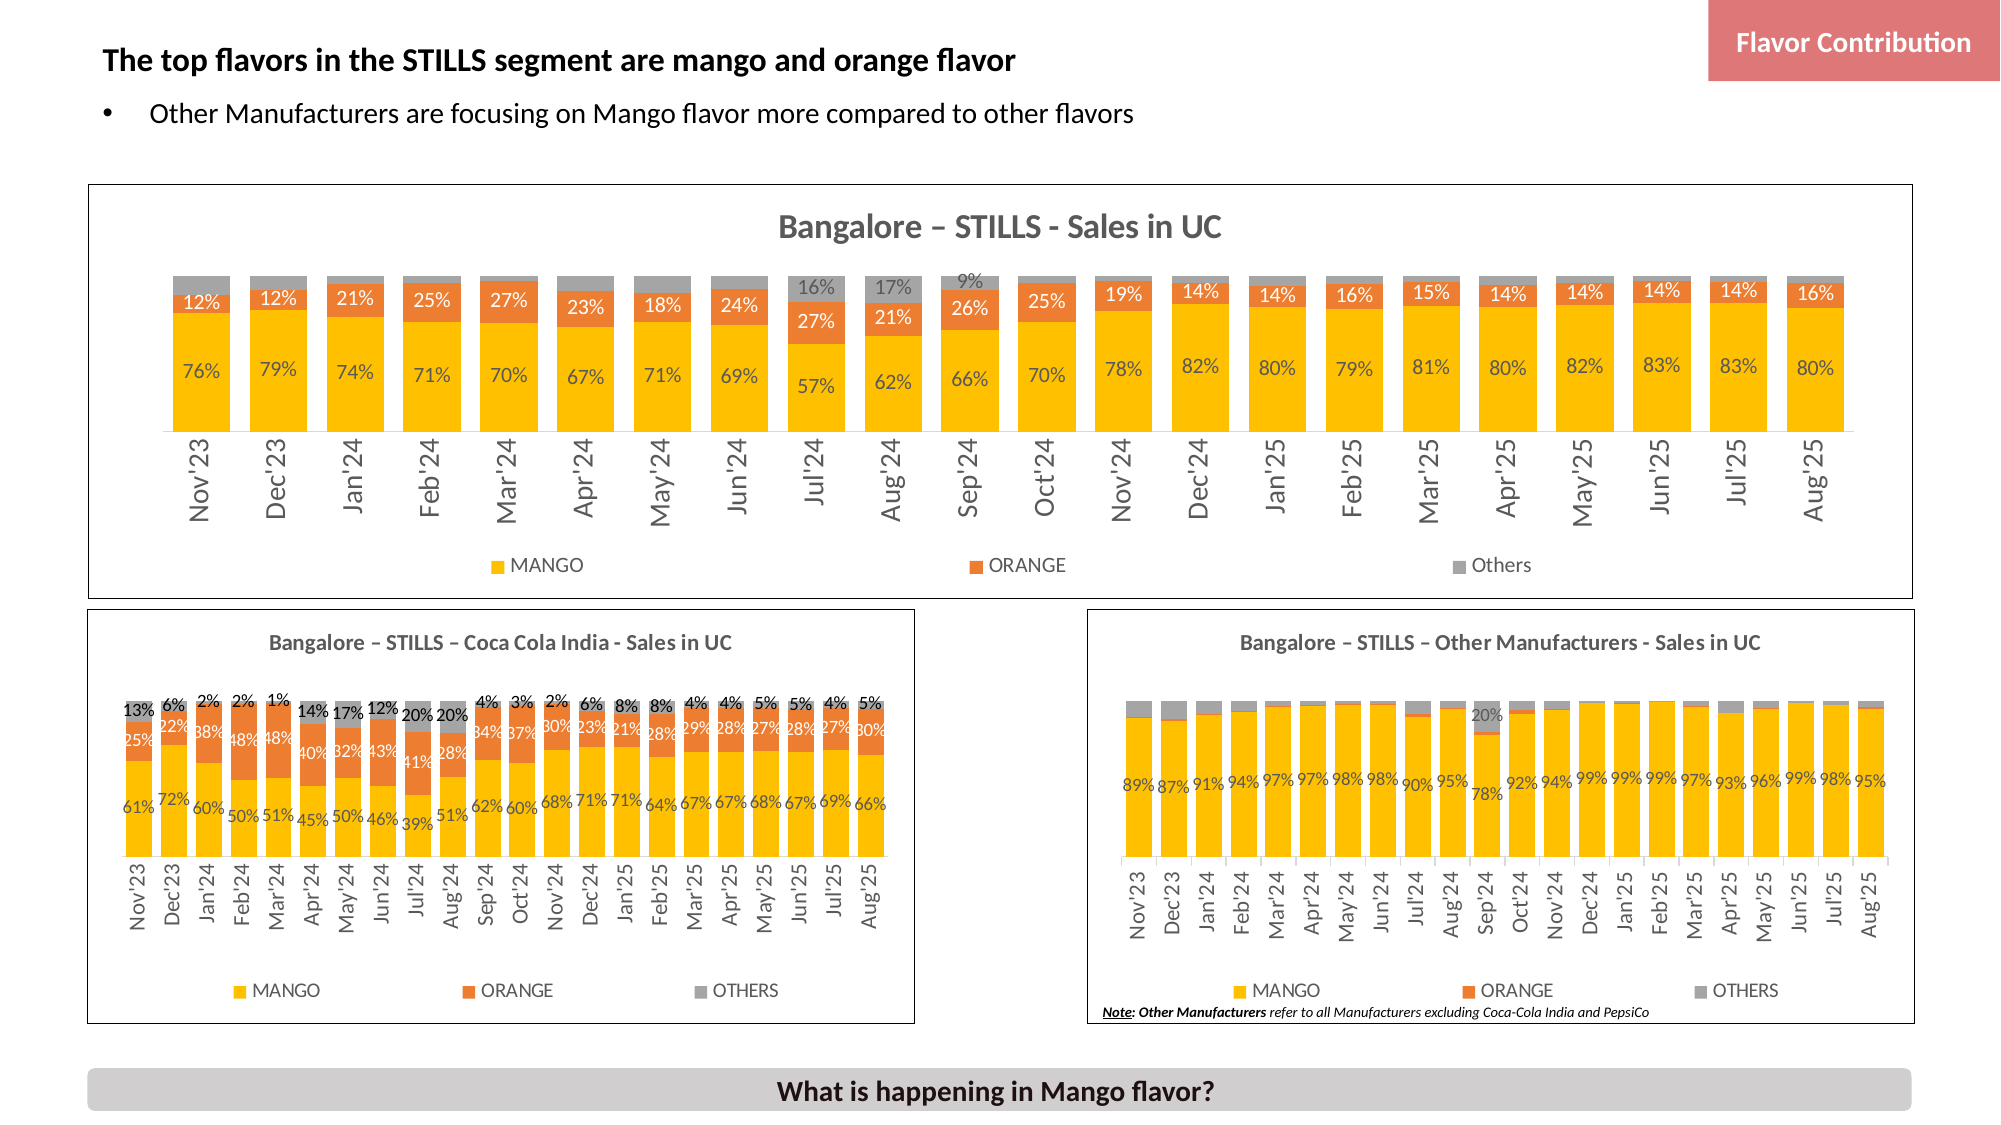

Flavor Contribution
# The top flavors in the STILLS segment are mango and orange flavor
Other Manufacturers are focusing on Mango flavor more compared to other flavors

### Chart: Bangalore – STILLS - Sales in UC

| Category | MANGO | ORANGE | Others |
|---|---|---|---|
|  Nov'23 | 0.7613139794829453 | 0.1179983798225594 | 0.1206876406944953 |
|  Dec'23 | 0.7867599683369536 | 0.12498389234564262 | 0.08825613931740361 |
|  Jan'24 | 0.7403163481598135 | 0.2110580863780071 | 0.04862556546217946 |
|  Feb'24 | 0.7061714268582735 | 0.2544445665860532 | 0.03938400655567326 |
|  Mar'24 | 0.7022267053466471 | 0.2697954704804502 | 0.027977824172902642 |
|  Apr'24 | 0.6737110953826668 | 0.23234507999776496 | 0.09394382461956825 |
|  May'24 | 0.7088349445570685 | 0.18212861105182418 | 0.10903644439110734 |
|  Jun'24 | 0.6852426623683886 | 0.23598506960283244 | 0.07877226802877893 |
|  Jul'24 | 0.5654364336653402 | 0.27153311156864 | 0.16303045476601966 |
|  Aug'24 | 0.6188213451652197 | 0.2117200568927202 | 0.16945859794206009 |
|  Sep'24 | 0.6564356411426615 | 0.25624187725429803 | 0.08732248160304053 |
| Oct'24 | 0.7038613964627481 | 0.252651073647743 | 0.043487529889508714 |
| Nov'24 | 0.77892703529303 | 0.19166984750380708 | 0.029403117203162937 |
| Dec'24 | 0.8240524033752058 | 0.13592393123985336 | 0.04002366538494084 |
| Jan'25 | 0.8003900619987773 | 0.13874857098974833 | 0.06086136701147449 |
| Feb'25 | 0.7878418094015447 | 0.16307531419188467 | 0.04908287640657077 |
| Mar'25 | 0.8109503651057132 | 0.15424690888337042 | 0.0348027260109163 |
| Apr'25 | 0.8002516726552407 | 0.14297858878203368 | 0.0567697385627257 |
| May'25 | 0.8151223090625217 | 0.1419949154868488 | 0.04288277545062946 |
| Jun'25 | 0.8319352166979356 | 0.13900447178516026 | 0.02906031151690418 |
| Jul'25 | 0.8259071298113957 | 0.14124170253506801 | 0.03285116765353632 |
| Aug'25 | 0.7990617518684182 | 0.15843458224520143 | 0.04250366588638041 |

### Chart: Bangalore – STILLS – Coca Cola India - Sales in UC

| Category | MANGO | ORANGE | OTHERS |
|---|---|---|---|
|  Nov'23 | 0.6131002812891856 | 0.25377452807808315 | 0.13312519063273123 |
|  Dec'23 | 0.7208069891170895 | 0.21611305531658992 | 0.06307995556632061 |
|  Jan'24 | 0.6005556041648439 | 0.3813981975675912 | 0.018046198267564963 |
|  Feb'24 | 0.496636905474304 | 0.48325633721904393 | 0.02010675730665198 |
|  Mar'24 | 0.5078545046519239 | 0.48288840057973725 | 0.009257094768338865 |
|  Apr'24 | 0.4517514262928654 | 0.4044537144960432 | 0.14379485921109134 |
|  May'24 | 0.5040653674792017 | 0.3242975933051189 | 0.17163703921567933 |
|  Jun'24 | 0.45770884198558986 | 0.4262041534615075 | 0.11608700455290268 |
|  Jul'24 | 0.3945928684204949 | 0.4058404234427161 | 0.19956670813678898 |
|  Aug'24 | 0.5113023619142611 | 0.28489808833198216 | 0.2037995497537566 |
|  Sep'24 | 0.6244023243038701 | 0.3376725043560174 | 0.03792517134011241 |
| Oct'24 | 0.6008866636704503 | 0.37033408591421196 | 0.028779250415337774 |
| Nov'24 | 0.6846092431278689 | 0.2955617452294319 | 0.01982901164269905 |
| Dec'24 | 0.7084450436221417 | 0.2323446092236663 | 0.0592103471541921 |
| Jan'25 | 0.7058326804188023 | 0.210013581033311 | 0.08415373854788664 |
| Feb'25 | 0.639478236397071 | 0.2799724961483355 | 0.08054926745459351 |
| Mar'25 | 0.6720193875665883 | 0.2881416388958765 | 0.03983897353753518 |
| Apr'25 | 0.674475500835676 | 0.28205776112923087 | 0.043466738035093044 |
| May'25 | 0.6827498407905194 | 0.2718729491341889 | 0.04537721007529158 |
| Jun'25 | 0.6719800834193858 | 0.27919489017252463 | 0.0488250264080896 |
| Jul'25 | 0.6895092841028964 | 0.2683226664583307 | 0.04216804943877304 |
| Aug'25 | 0.6565572031175374 | 0.29637354679808403 | 0.047069250084378414 |

### Chart: Bangalore – STILLS – Other Manufacturers - Sales in UC

| Category | MANGO | ORANGE | OTHERS |
|---|---|---|---|
|  Nov'23 | 0.8936818142771239 | 0.002963662915557083 | 0.10335452280731898 |
|  Dec'23 | 0.8738688786373314 | 0.014222187721788501 | 0.11190893364088006 |
|  Jan'24 | 0.9097876132481807 | 0.006772612505569584 | 0.08343977424624983 |
|  Feb'24 | 0.9358902200423468 | 0.004824314545308355 | 0.05928546541234489 |
|  Mar'24 | 0.9662921348314607 | 0.001400603815867285 | 0.03230726135267204 |
|  Apr'24 | 0.9722239793893876 | 0.005175656014399825 | 0.022600364596212567 |
|  May'24 | 0.9786664402096628 | 0.0023785043918228884 | 0.018955055398514324 |
|  Jun'24 | 0.9773021148863357 | 0.005295115727577318 | 0.017402769386086987 |
|  Jul'24 | 0.902354007742654 | 0.018390479343521424 | 0.07925551291382466 |
|  Aug'24 | 0.9494216944543125 | 0.006004513358047276 | 0.04457379218764018 |
|  Sep'24 | 0.7834558261031931 | 0.02102503950023879 | 0.1955191343965681 |
| Oct'24 | 0.9220074143290895 | 0.021434430360003292 | 0.056558155310907146 |
| Nov'24 | 0.9427364488777378 | 0.011232302773796802 | 0.04603124834846539 |
| Dec'24 | 0.9867999573010693 | 0.0 | 0.013200042698930665 |
| Jan'25 | 0.9872934225059751 | 0.004226134421516027 | 0.00848044307250883 |
| Feb'25 | 0.9946520882286833 | 0.0 | 0.005347911771316624 |
| Mar'25 | 0.9691461111746403 | 0.00015843118734687245 | 0.030695457638012697 |
| Apr'25 | 0.927036685891082 | 0.0 | 0.07296331410891796 |
| May'25 | 0.9569166761384157 | 0.0019057943148860174 | 0.041177529546698226 |
| Jun'25 | 0.9898044558830449 | 0.0 | 0.010195544116955094 |
| Jul'25 | 0.9764257620151529 | 0.0 | 0.023574237984847108 |
| Aug'25 | 0.9534071873693439 | 0.008451007416907597 | 0.038141805213748416 |
Note: Other Manufacturers refer to all Manufacturers excluding Coca-Cola India and PepsiCo
What is happening in Mango flavor?